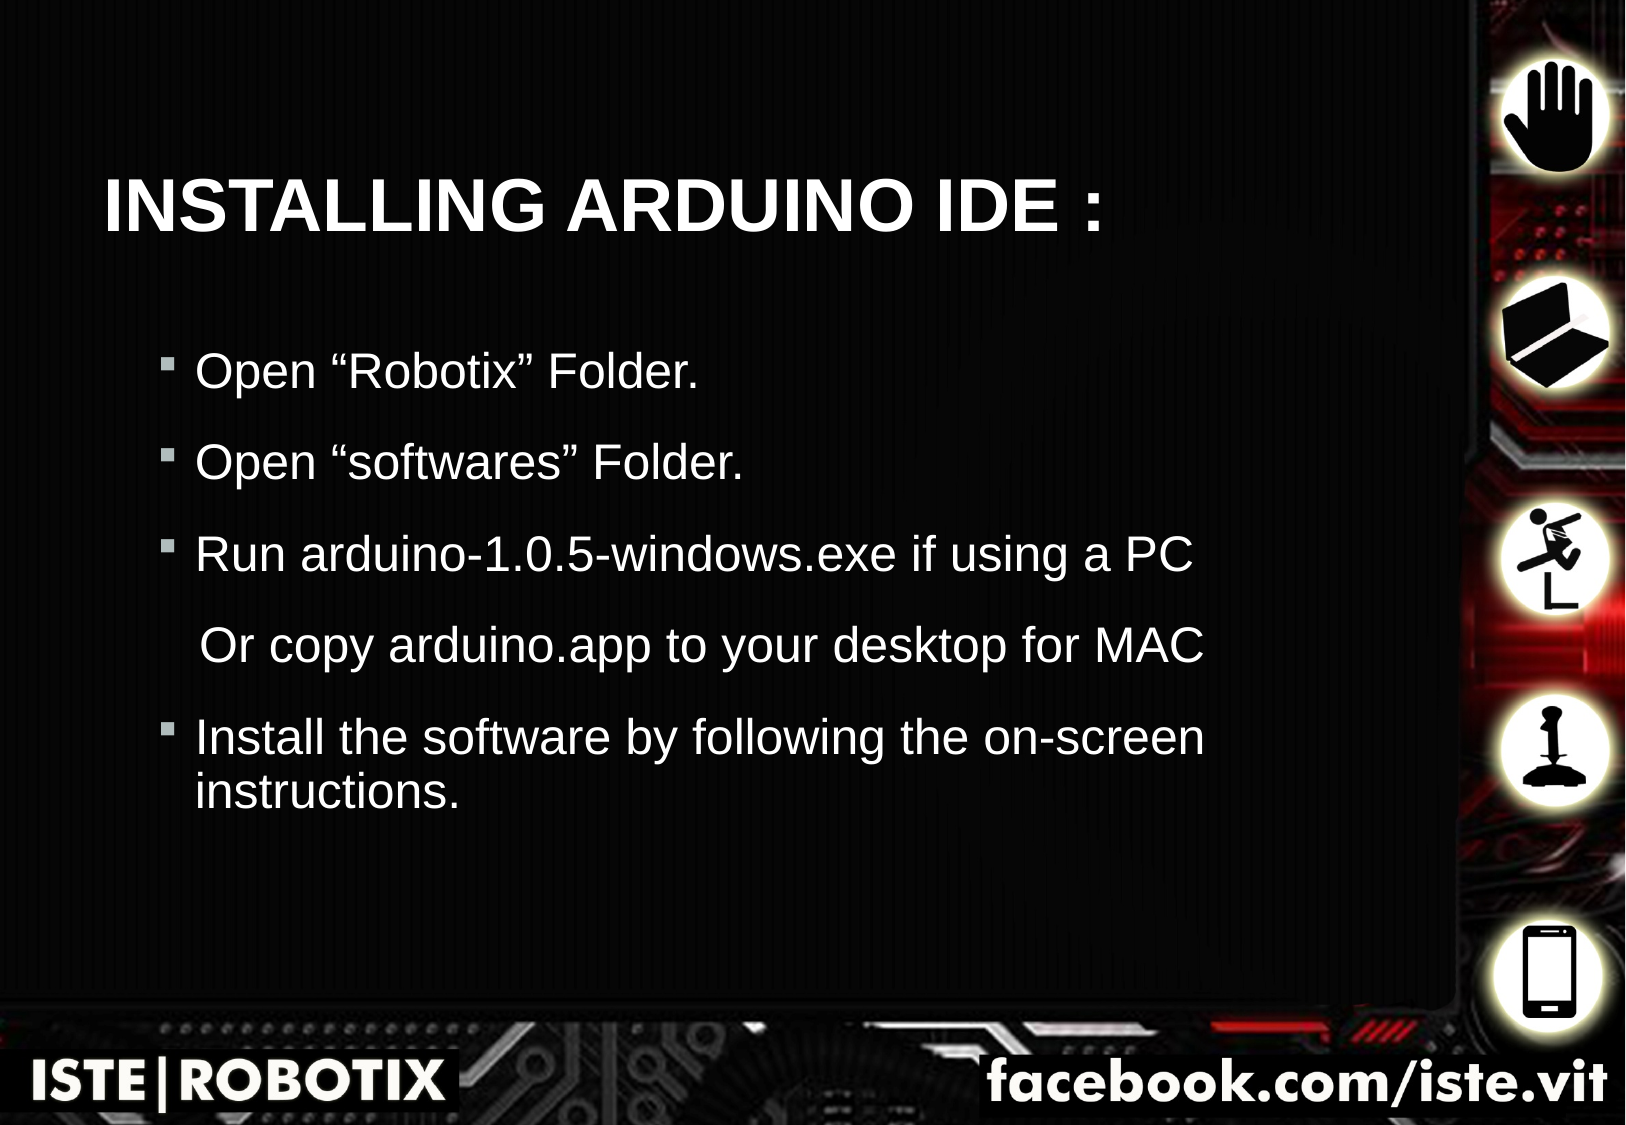

# Installing Arduino IDE :
Open “Robotix” Folder.
Open “softwares” Folder.
Run arduino-1.0.5-windows.exe if using a PC
   Or copy arduino.app to your desktop for MAC
Install the software by following the on-screen instructions.